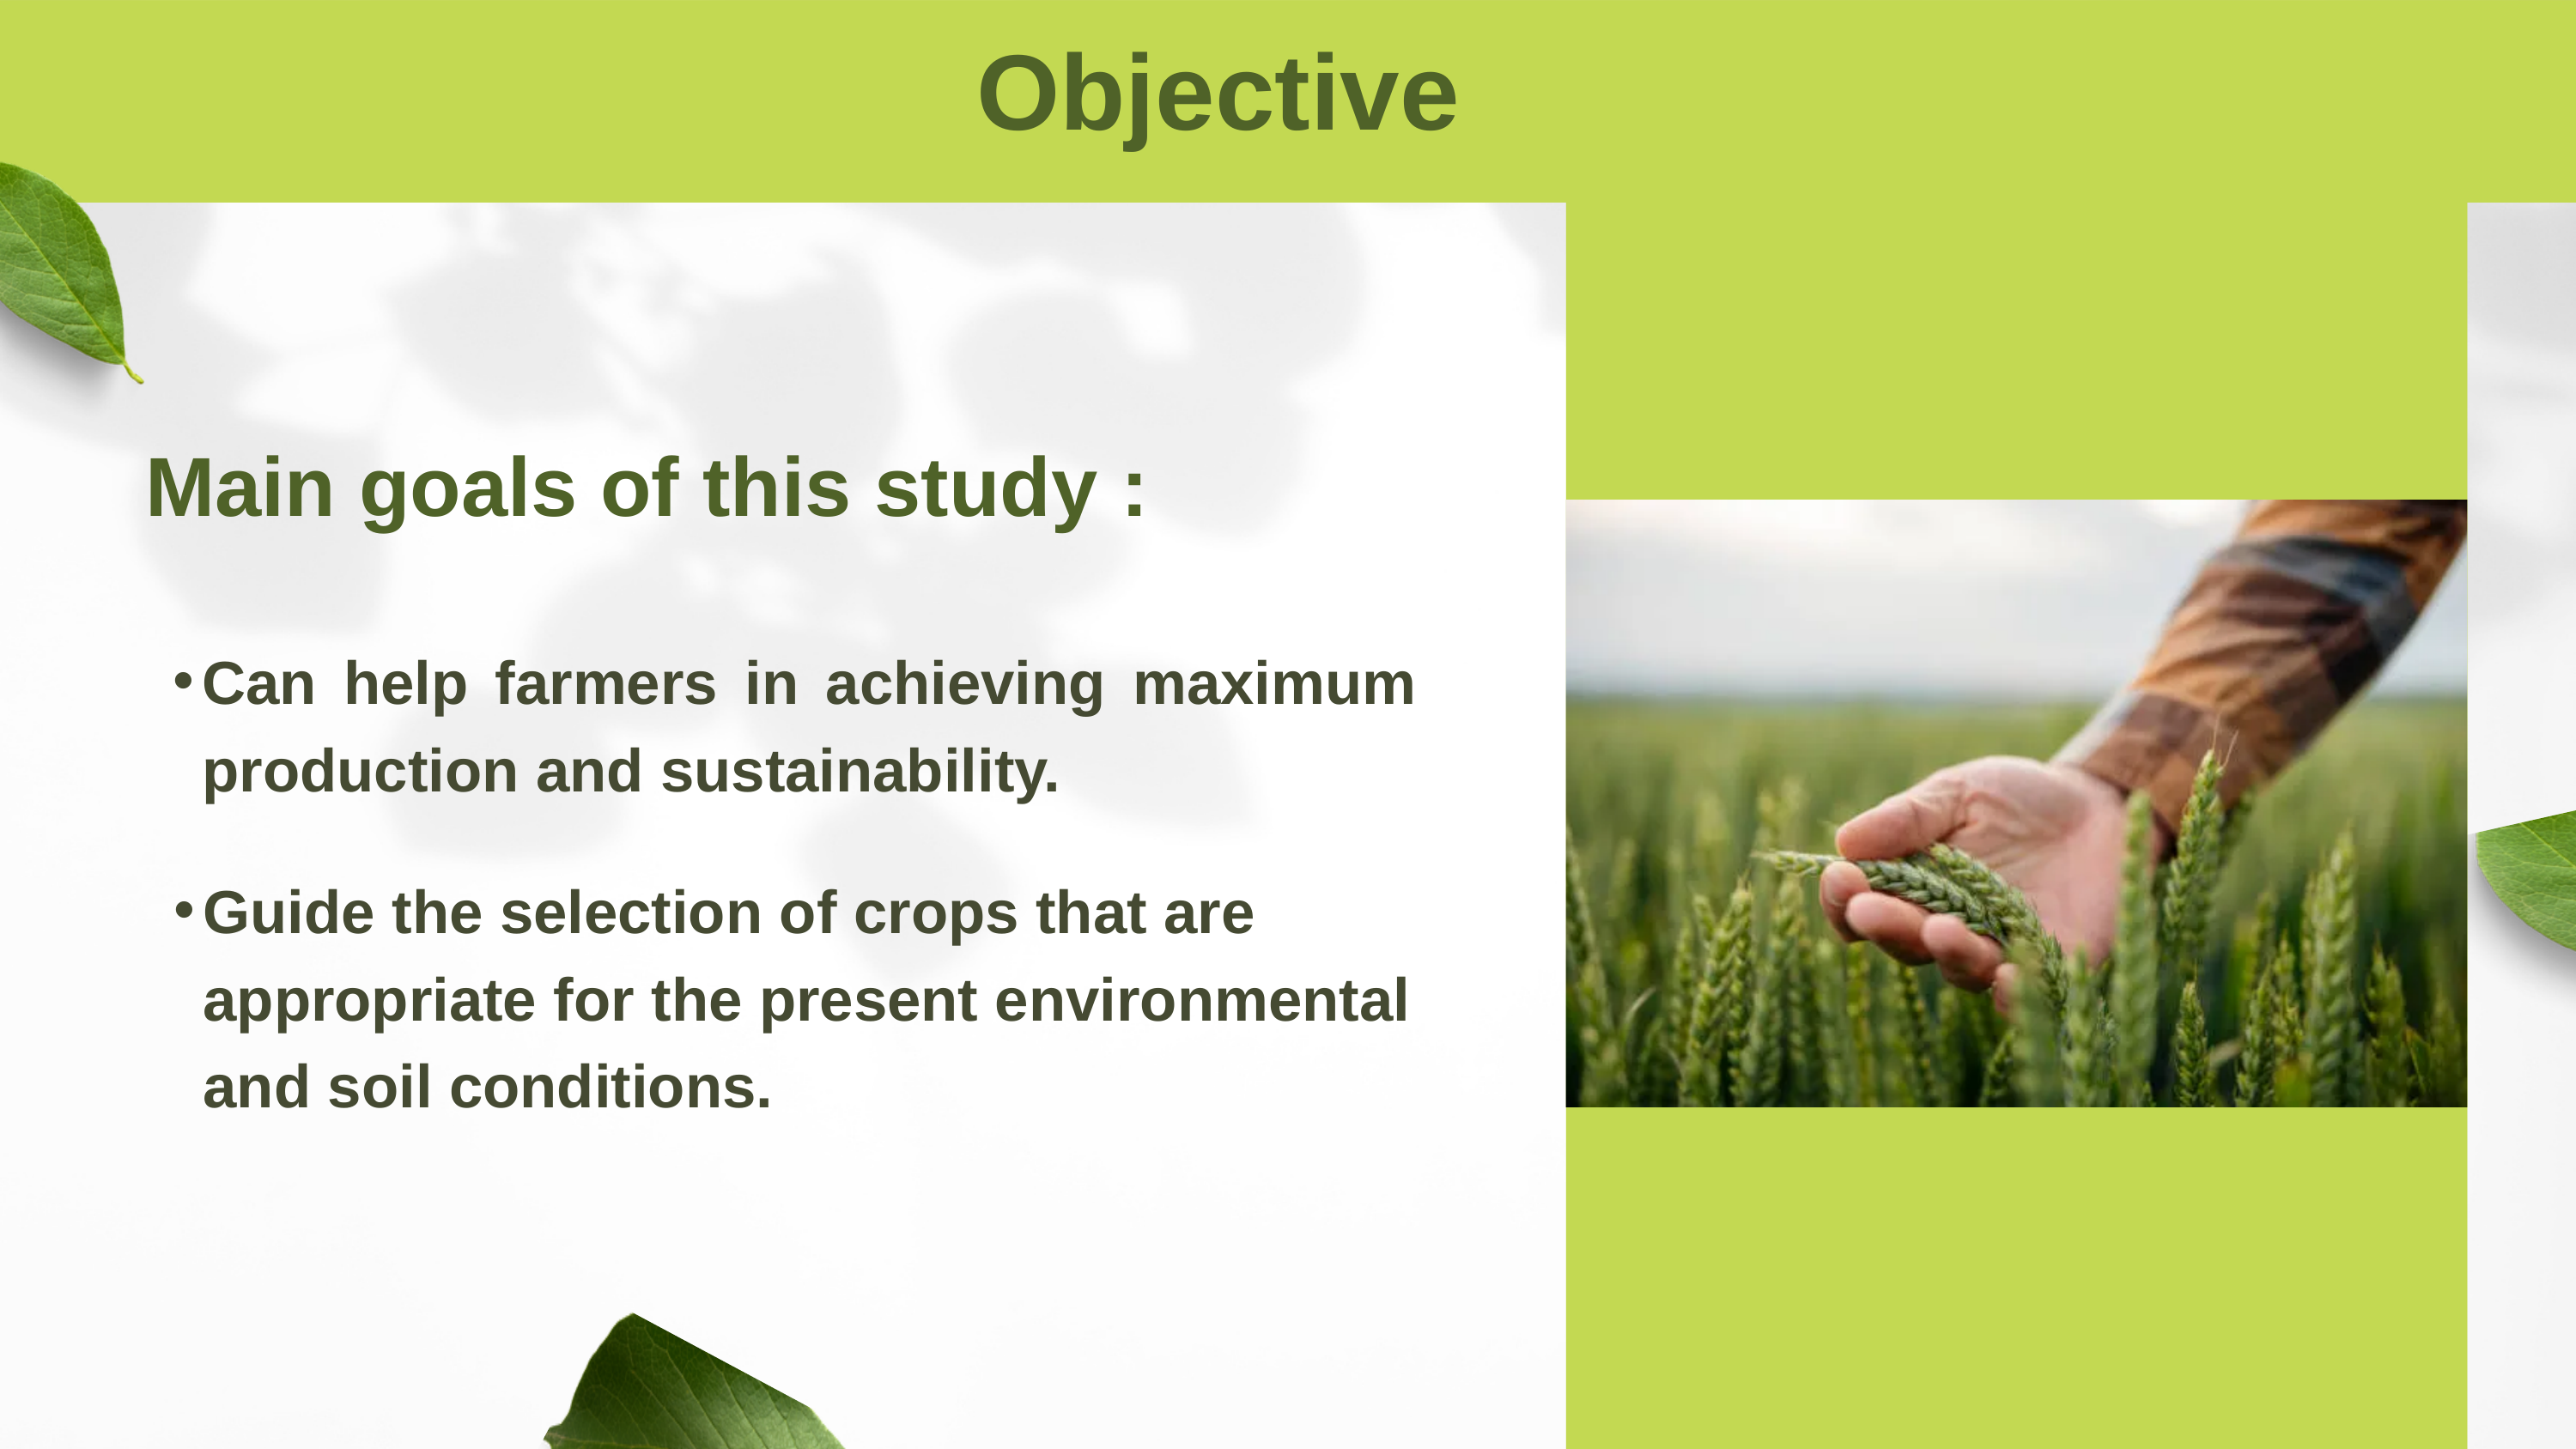

Objective

Main goals of this study :

Can help farmers in achieving maximum production and sustainability.

Guide the selection of crops that are appropriate for the present environmental and soil conditions.